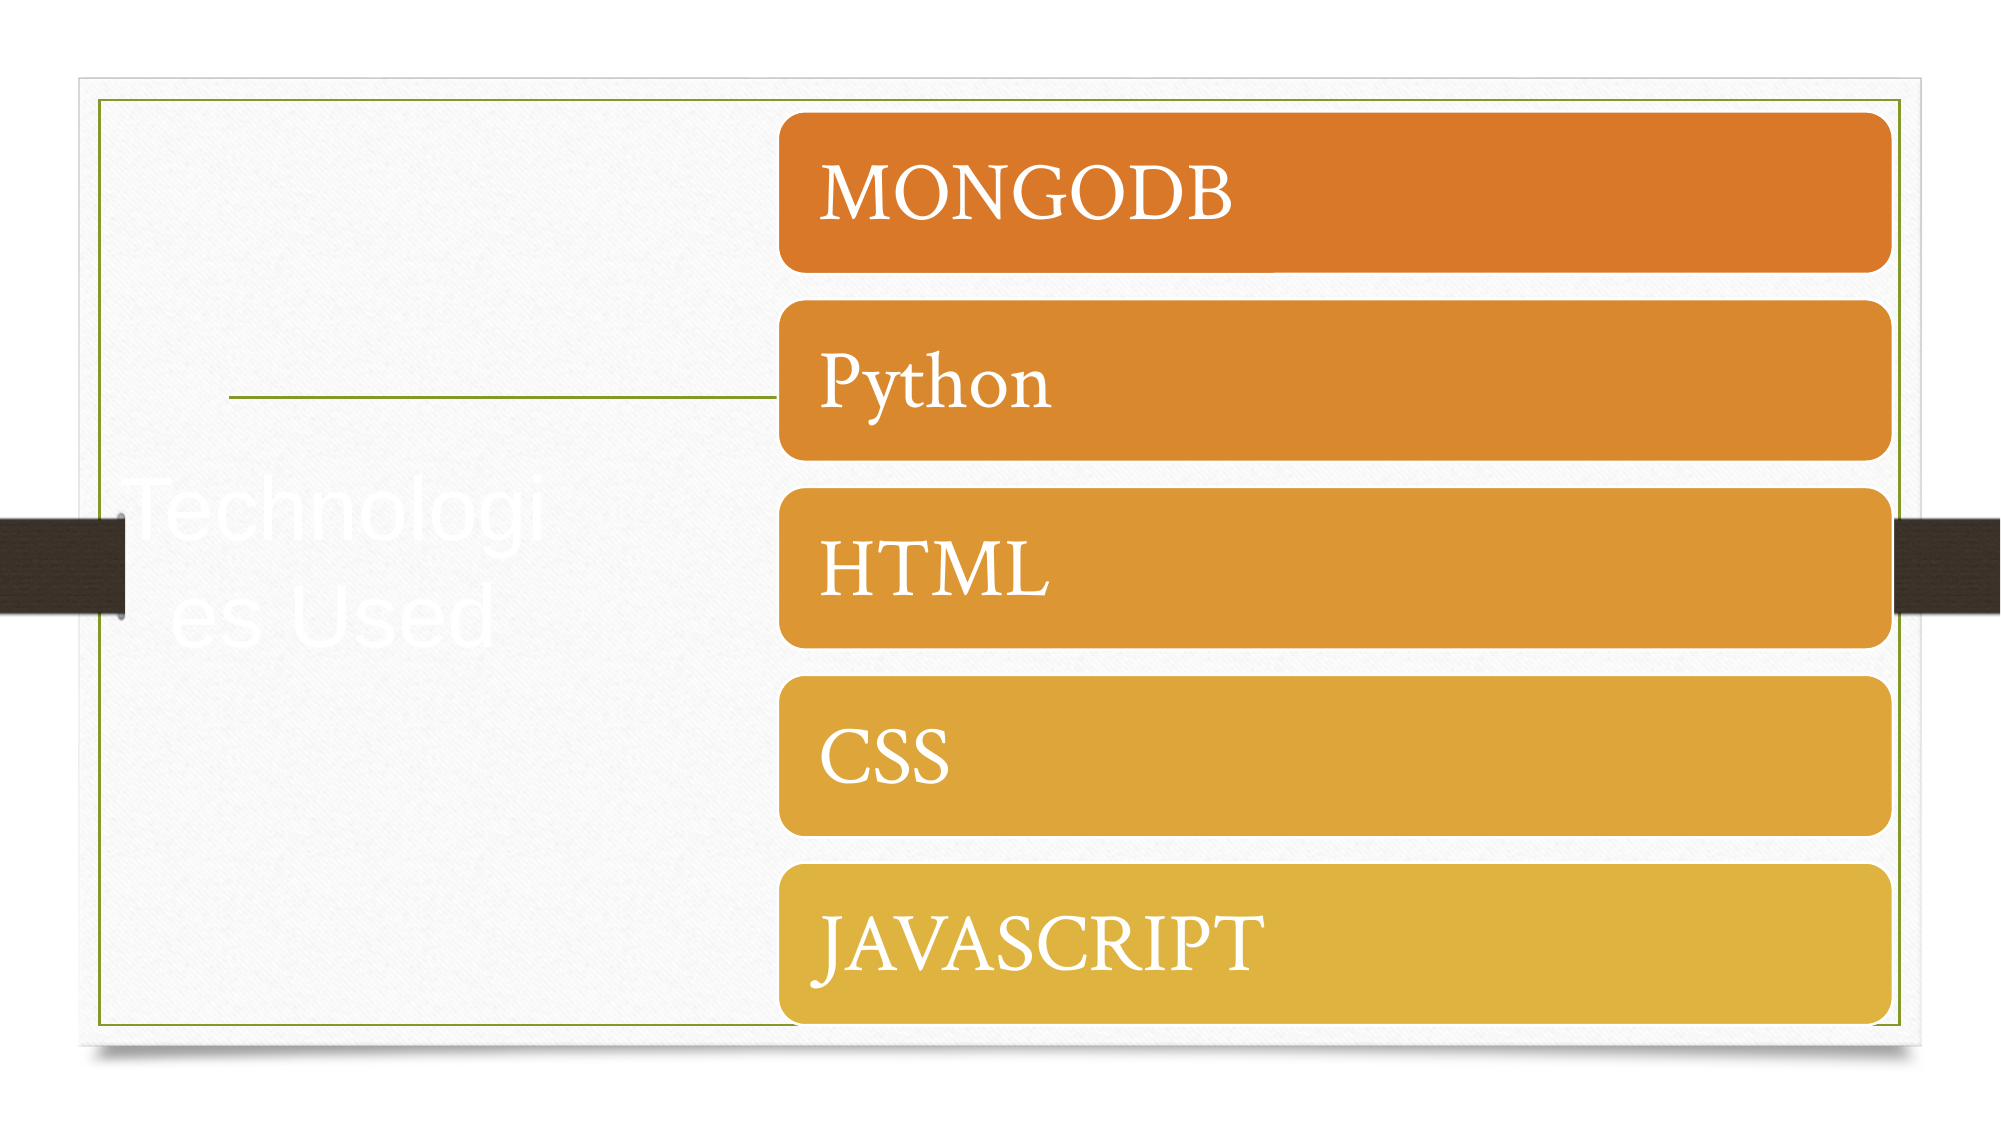

# Technologies Used
MONGODB
Python
HTML
CSS
JAVASCRIPT